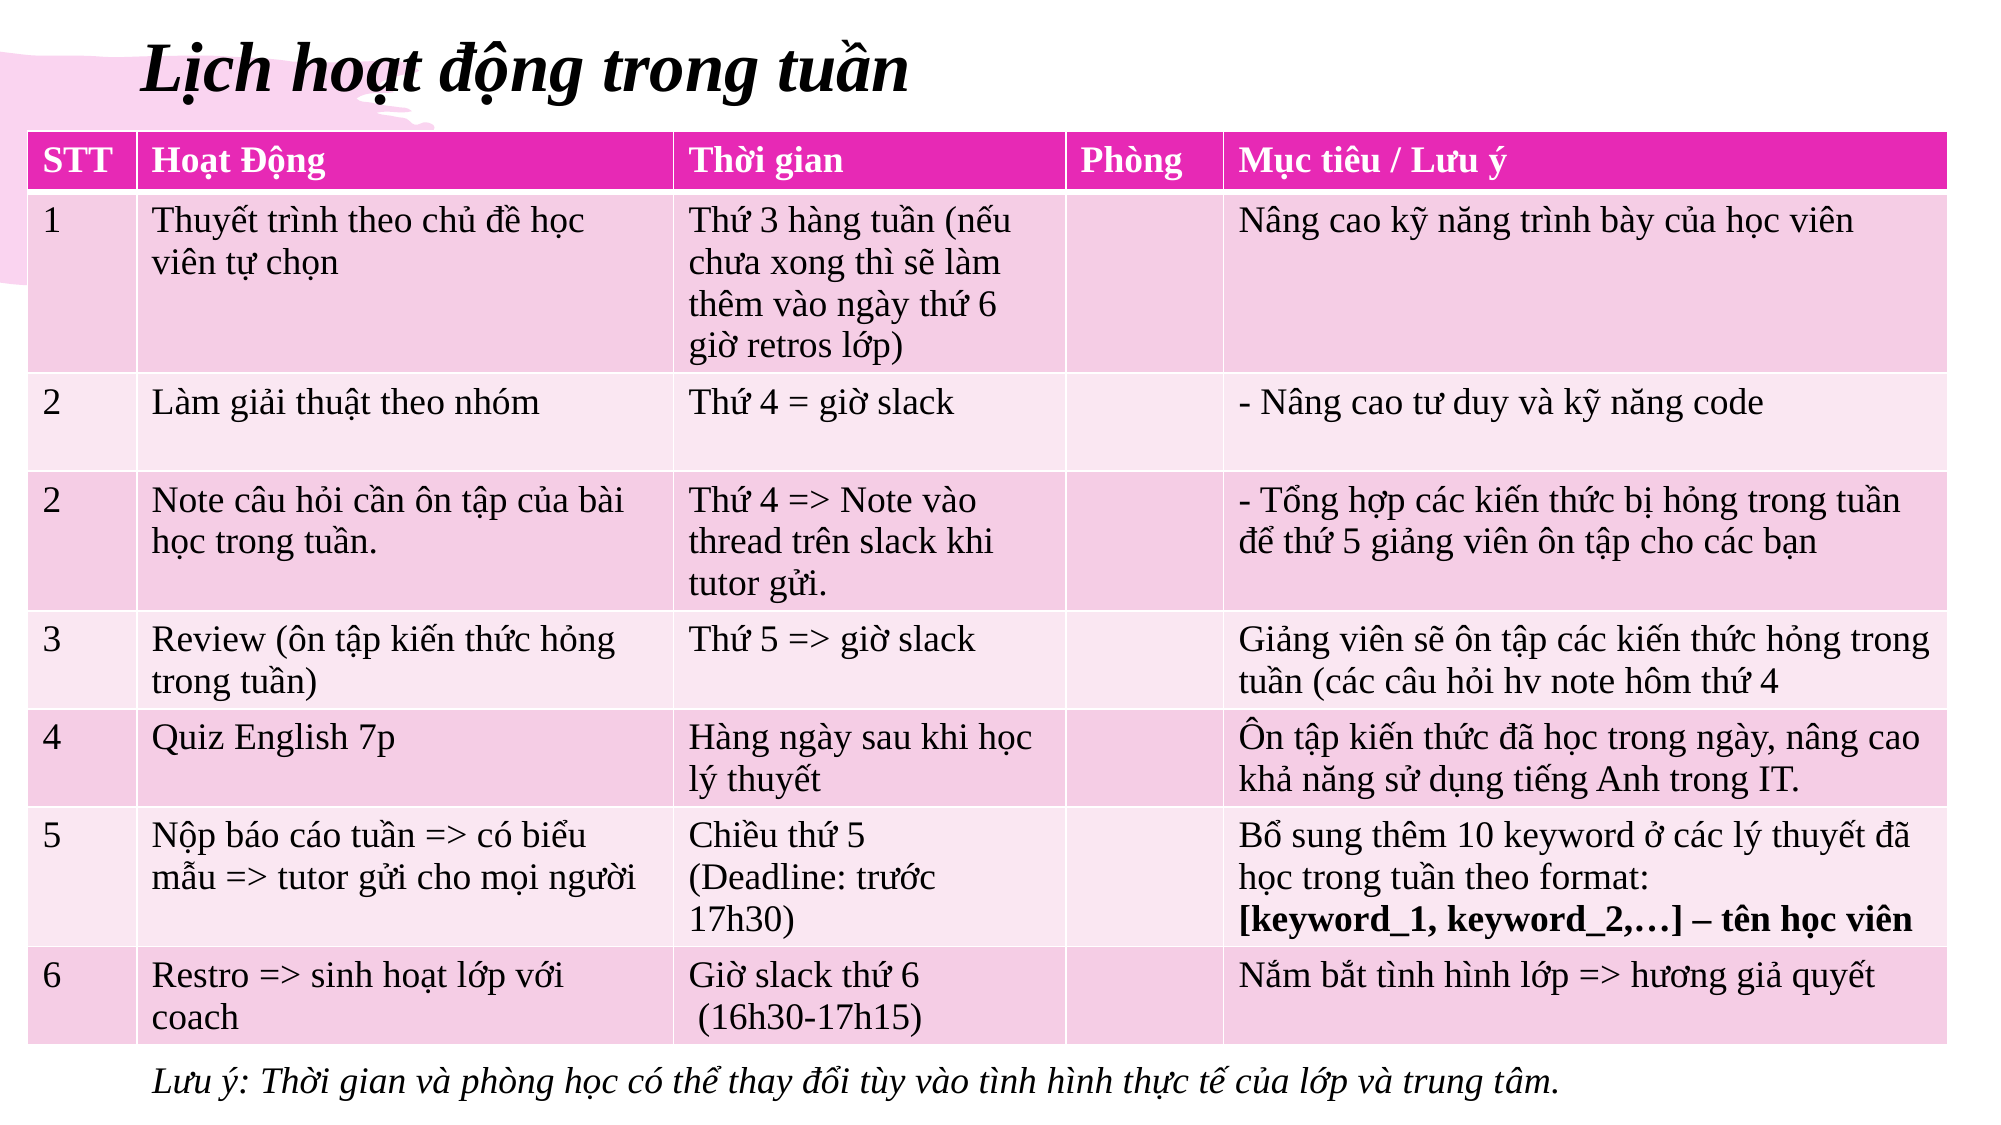

# Lịch hoạt động trong tuần
| STT | Hoạt Động | Thời gian | Phòng | Mục tiêu / Lưu ý |
| --- | --- | --- | --- | --- |
| 1 | Thuyết trình theo chủ đề học viên tự chọn | Thứ 3 hàng tuần (nếu chưa xong thì sẽ làm thêm vào ngày thứ 6 giờ retros lớp) |  | Nâng cao kỹ năng trình bày của học viên |
| 2 | Làm giải thuật theo nhóm | Thứ 4 = giờ slack |  | - Nâng cao tư duy và kỹ năng code |
| 2 | Note câu hỏi cần ôn tập của bài học trong tuần. | Thứ 4 => Note vào thread trên slack khi tutor gửi. |  | - Tổng hợp các kiến thức bị hỏng trong tuần để thứ 5 giảng viên ôn tập cho các bạn |
| 3 | Review (ôn tập kiến thức hỏng trong tuần) | Thứ 5 => giờ slack |  | Giảng viên sẽ ôn tập các kiến thức hỏng trong tuần (các câu hỏi hv note hôm thứ 4 |
| 4 | Quiz English 7p | Hàng ngày sau khi học lý thuyết |  | Ôn tập kiến thức đã học trong ngày, nâng cao khả năng sử dụng tiếng Anh trong IT. |
| 5 | Nộp báo cáo tuần => có biểu mẫu => tutor gửi cho mọi người | Chiều thứ 5 (Deadline: trước 17h30) |  | Bổ sung thêm 10 keyword ở các lý thuyết đã học trong tuần theo format: [keyword\_1, keyword\_2,…] – tên học viên |
| 6 | Restro => sinh hoạt lớp với coach | Giờ slack thứ 6 (16h30-17h15) |  | Nắm bắt tình hình lớp => hương giả quyết |
Lưu ý: Thời gian và phòng học có thể thay đổi tùy vào tình hình thực tế của lớp và trung tâm.